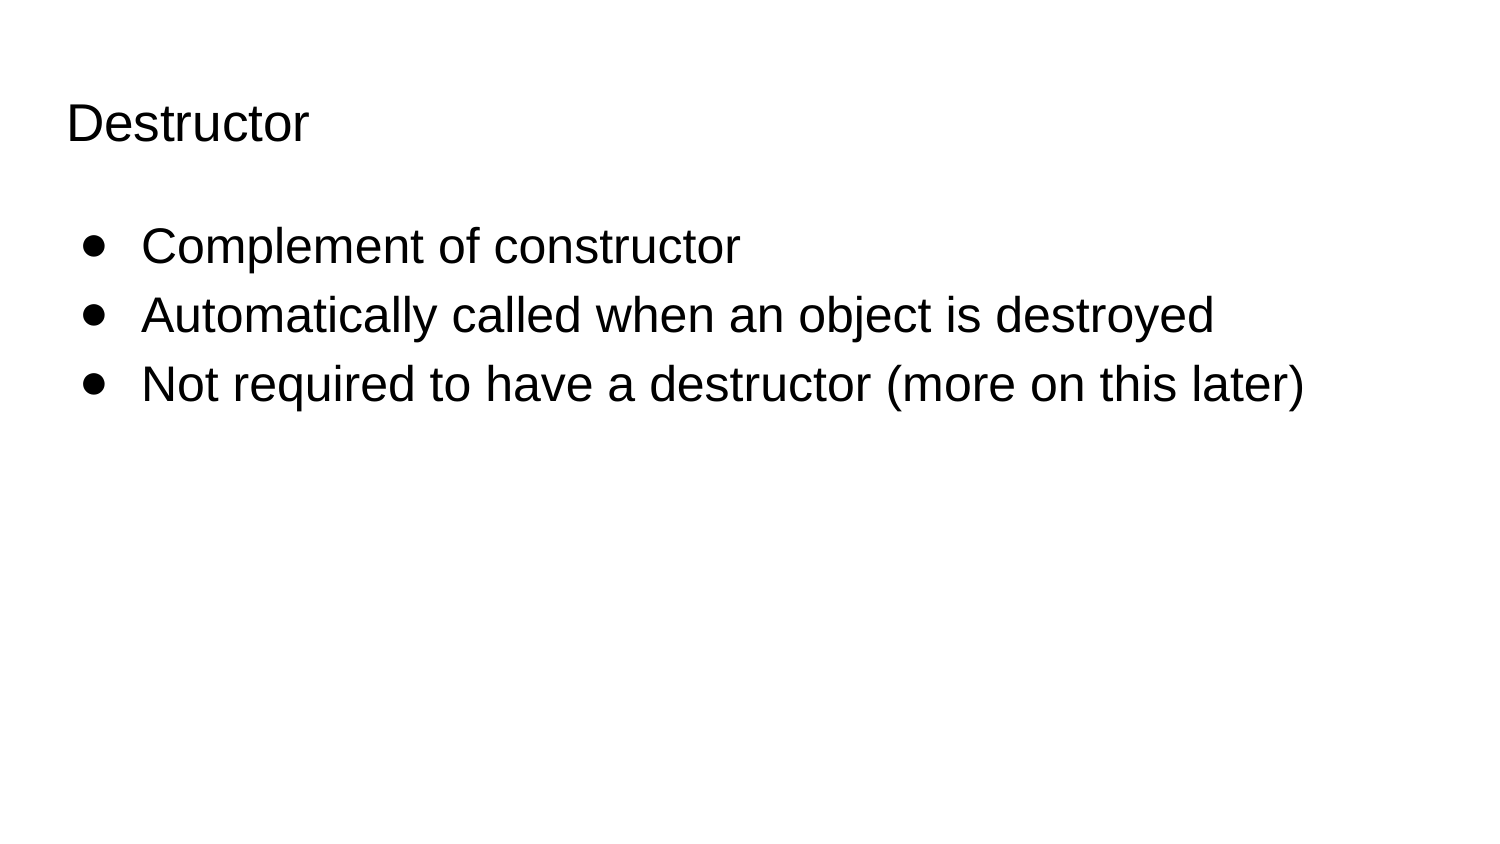

# Destructor
Complement of constructor
Automatically called when an object is destroyed
Not required to have a destructor (more on this later)